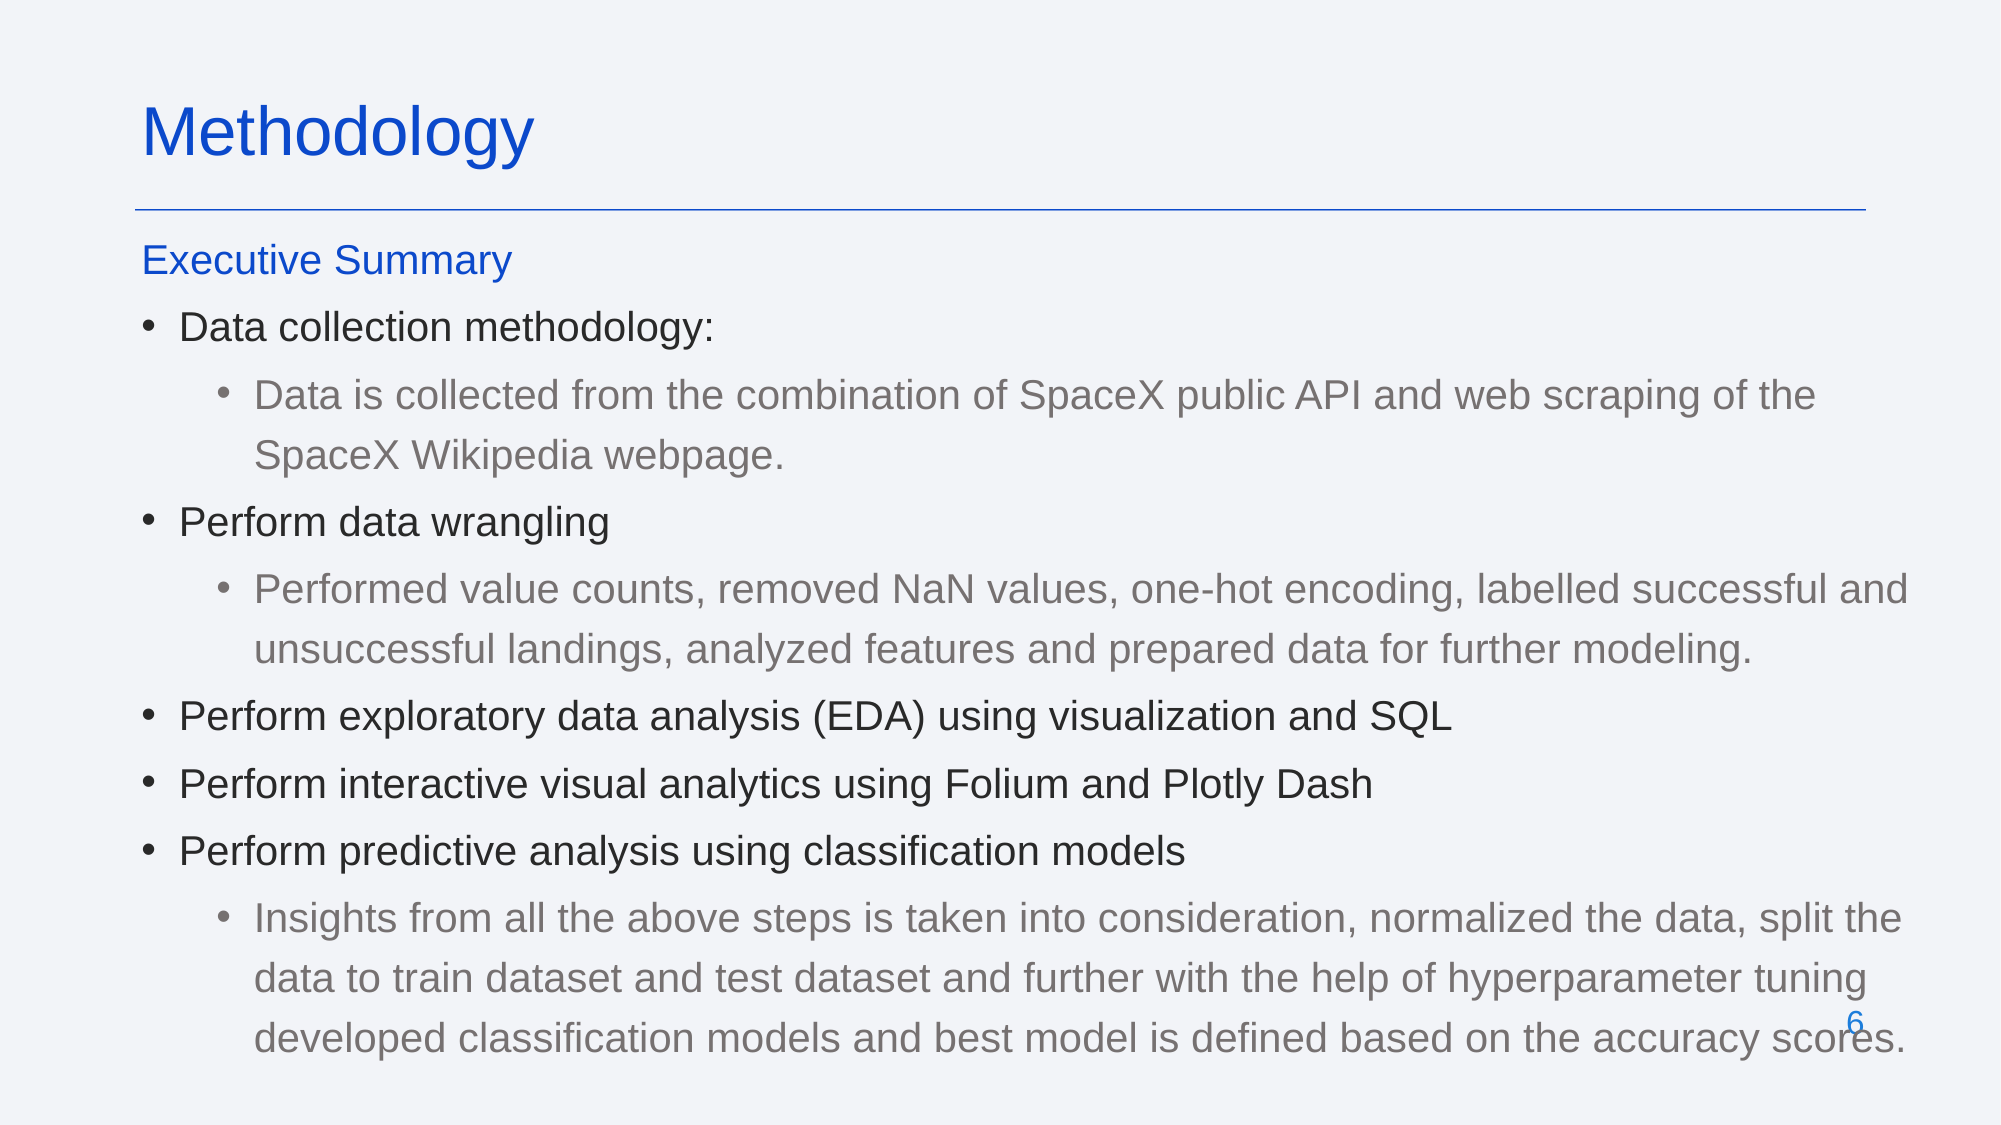

Methodology
Executive Summary
Data collection methodology:
Data is collected from the combination of SpaceX public API and web scraping of the SpaceX Wikipedia webpage.
Perform data wrangling
Performed value counts, removed NaN values, one-hot encoding, labelled successful and unsuccessful landings, analyzed features and prepared data for further modeling.
Perform exploratory data analysis (EDA) using visualization and SQL
Perform interactive visual analytics using Folium and Plotly Dash
Perform predictive analysis using classification models
Insights from all the above steps is taken into consideration, normalized the data, split the data to train dataset and test dataset and further with the help of hyperparameter tuning developed classification models and best model is defined based on the accuracy scores.

6